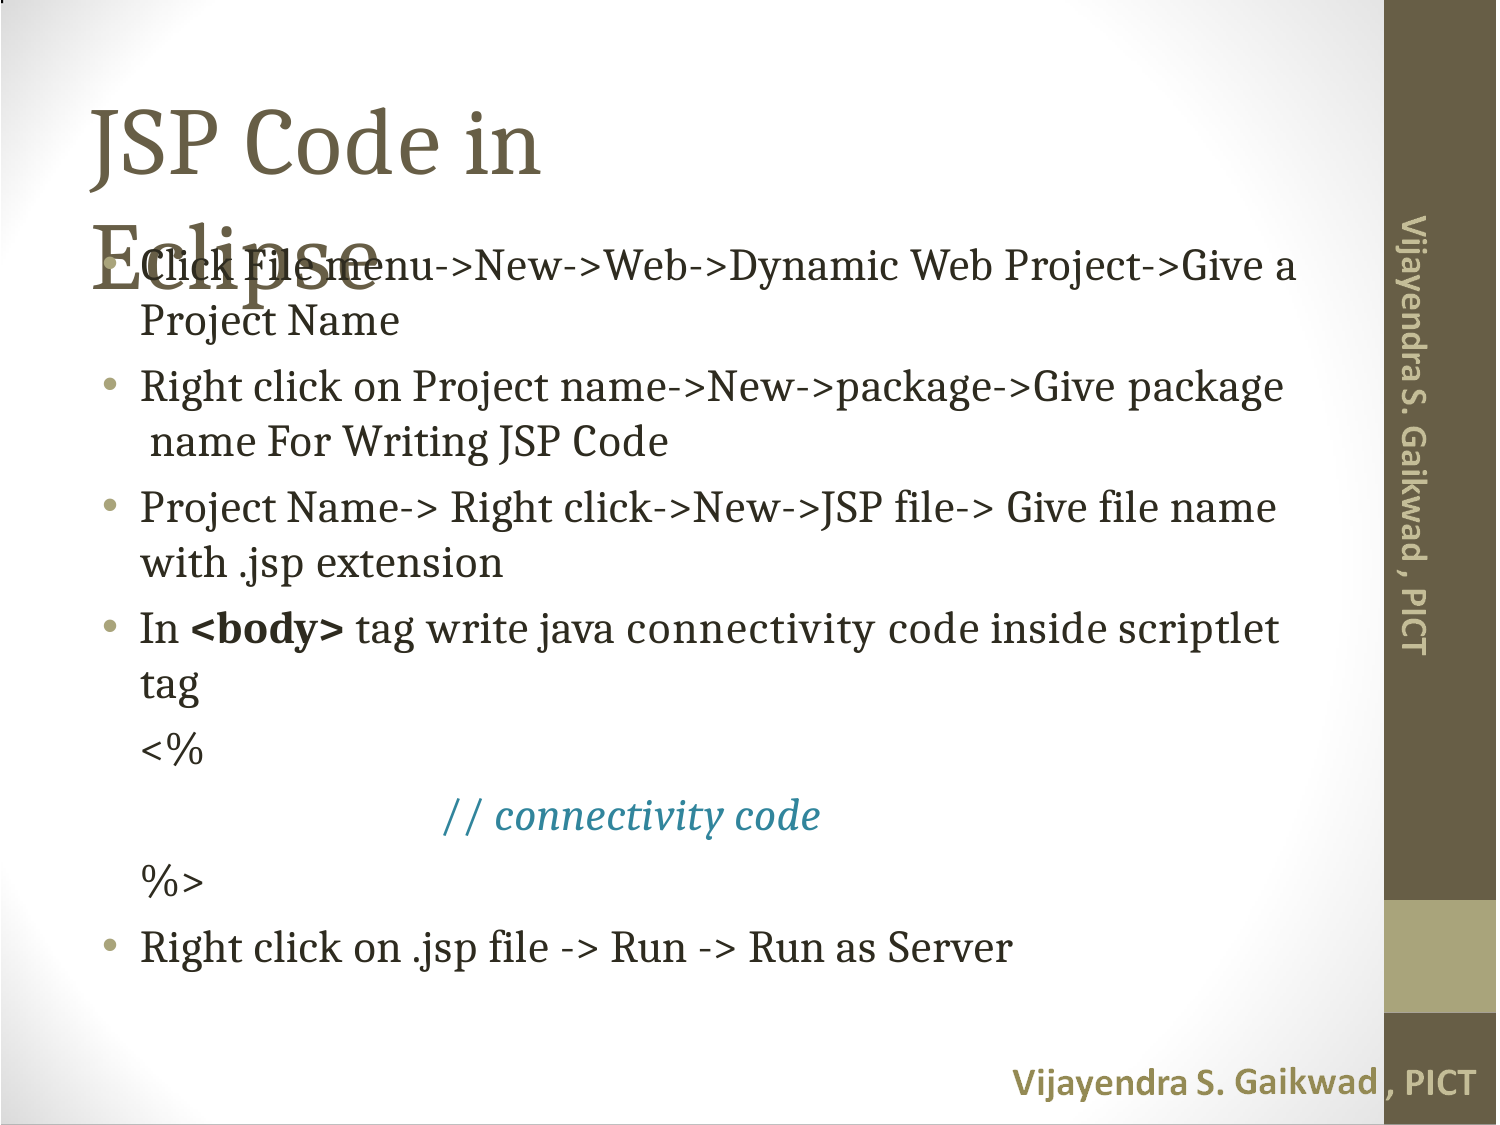

# JSP Code in Eclipse
Click File menu->New->Web->Dynamic Web Project->Give a Project Name
Right click on Project name->New->package->Give package  name For Writing JSP Code
Project Name-> Right click->New->JSP file-> Give file name with .jsp extension
In <body> tag write java connectivity code inside scriptlet tag
	<%
			// connectivity code
	%>
Right click on .jsp file -> Run -> Run as Server